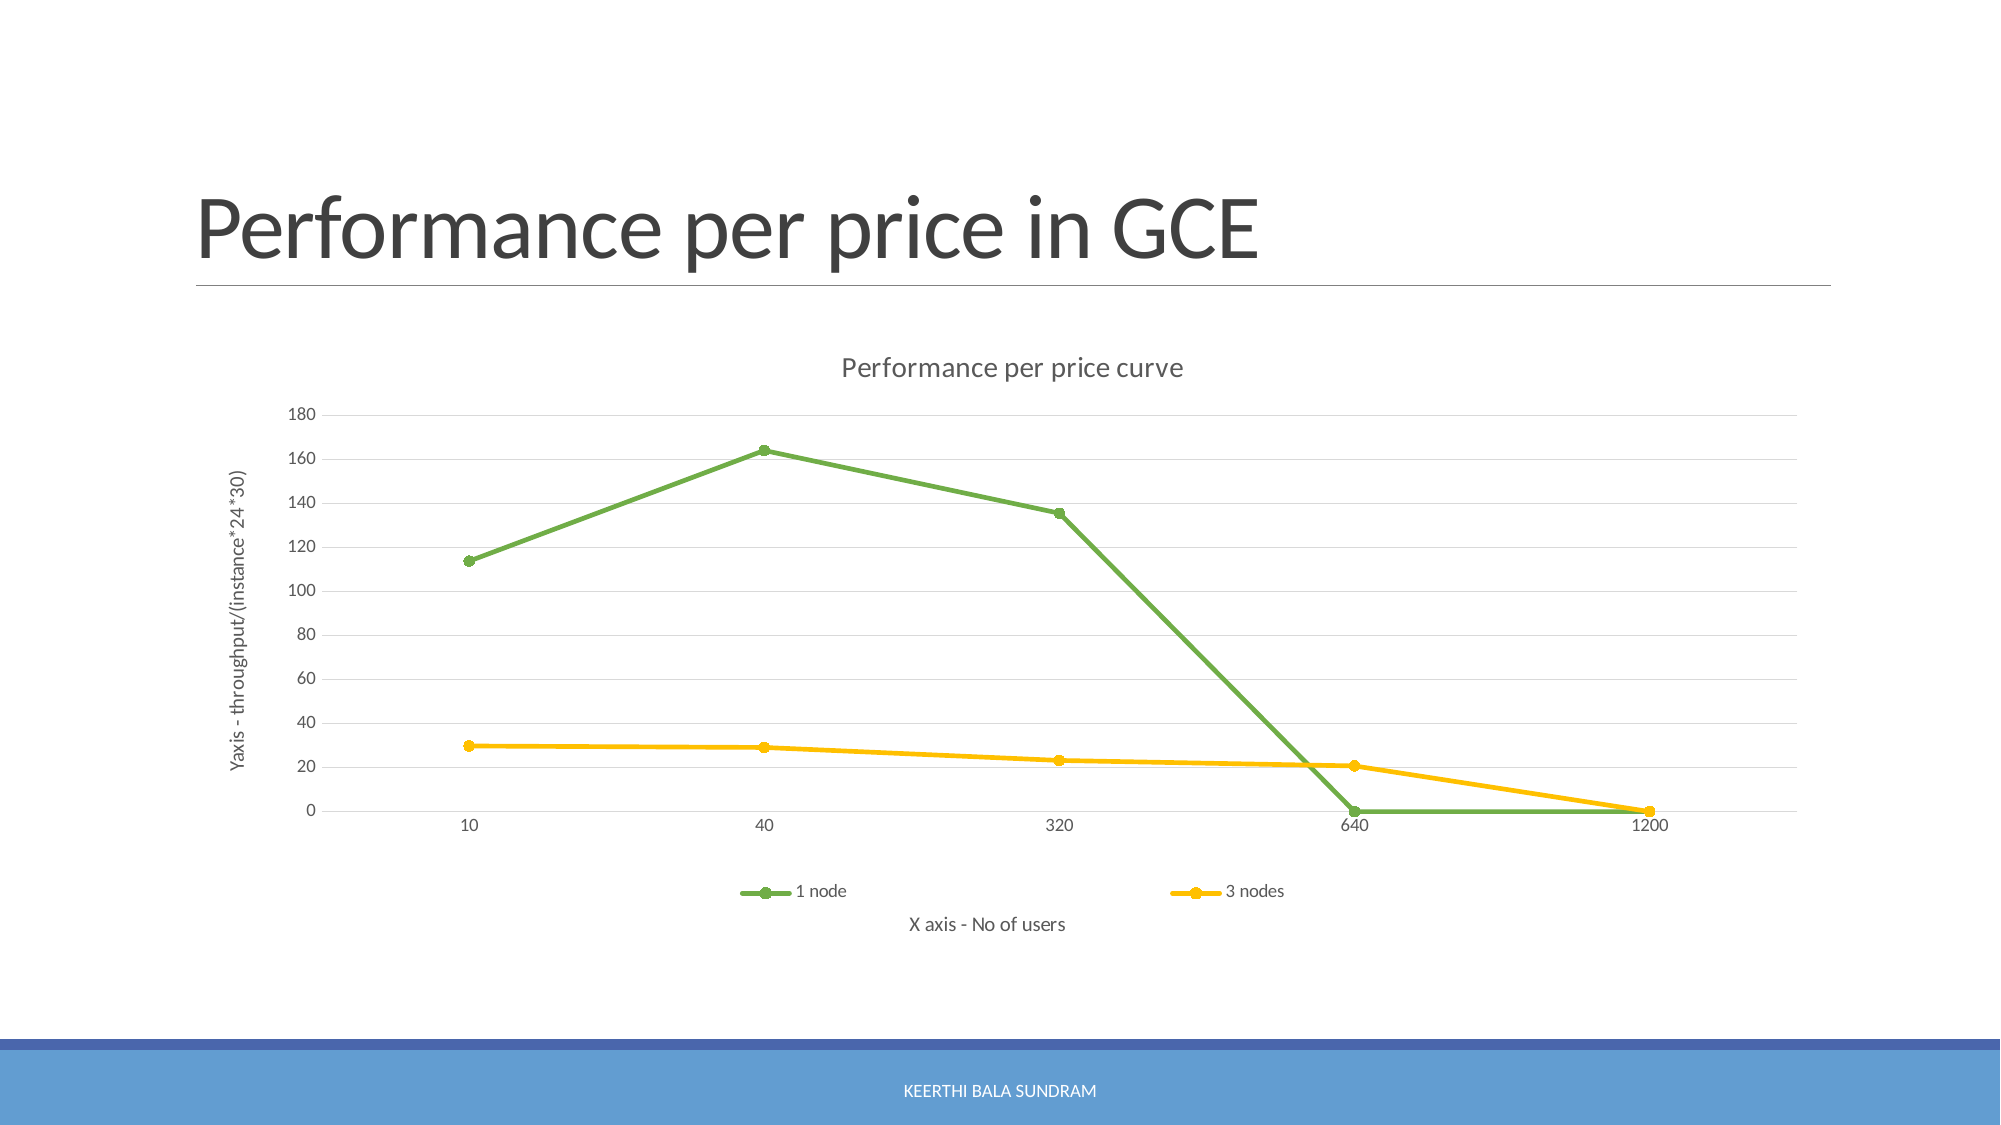

# Performance per price in GCE

### Chart: Performance per price curve

| Category |  |  |
|---|---|---|
| 10 | 113.84396520930107 | 29.812859572838335 |
| 40 | 164.13444114218458 | 29.13086312187049 |
| 320 | 135.59386290218103 | 23.217037765064845 |
| 640 | 0.0 | 20.74312086258425 |
| 1200 | 0.0 | 0.0 |
Keerthi Bala Sundram